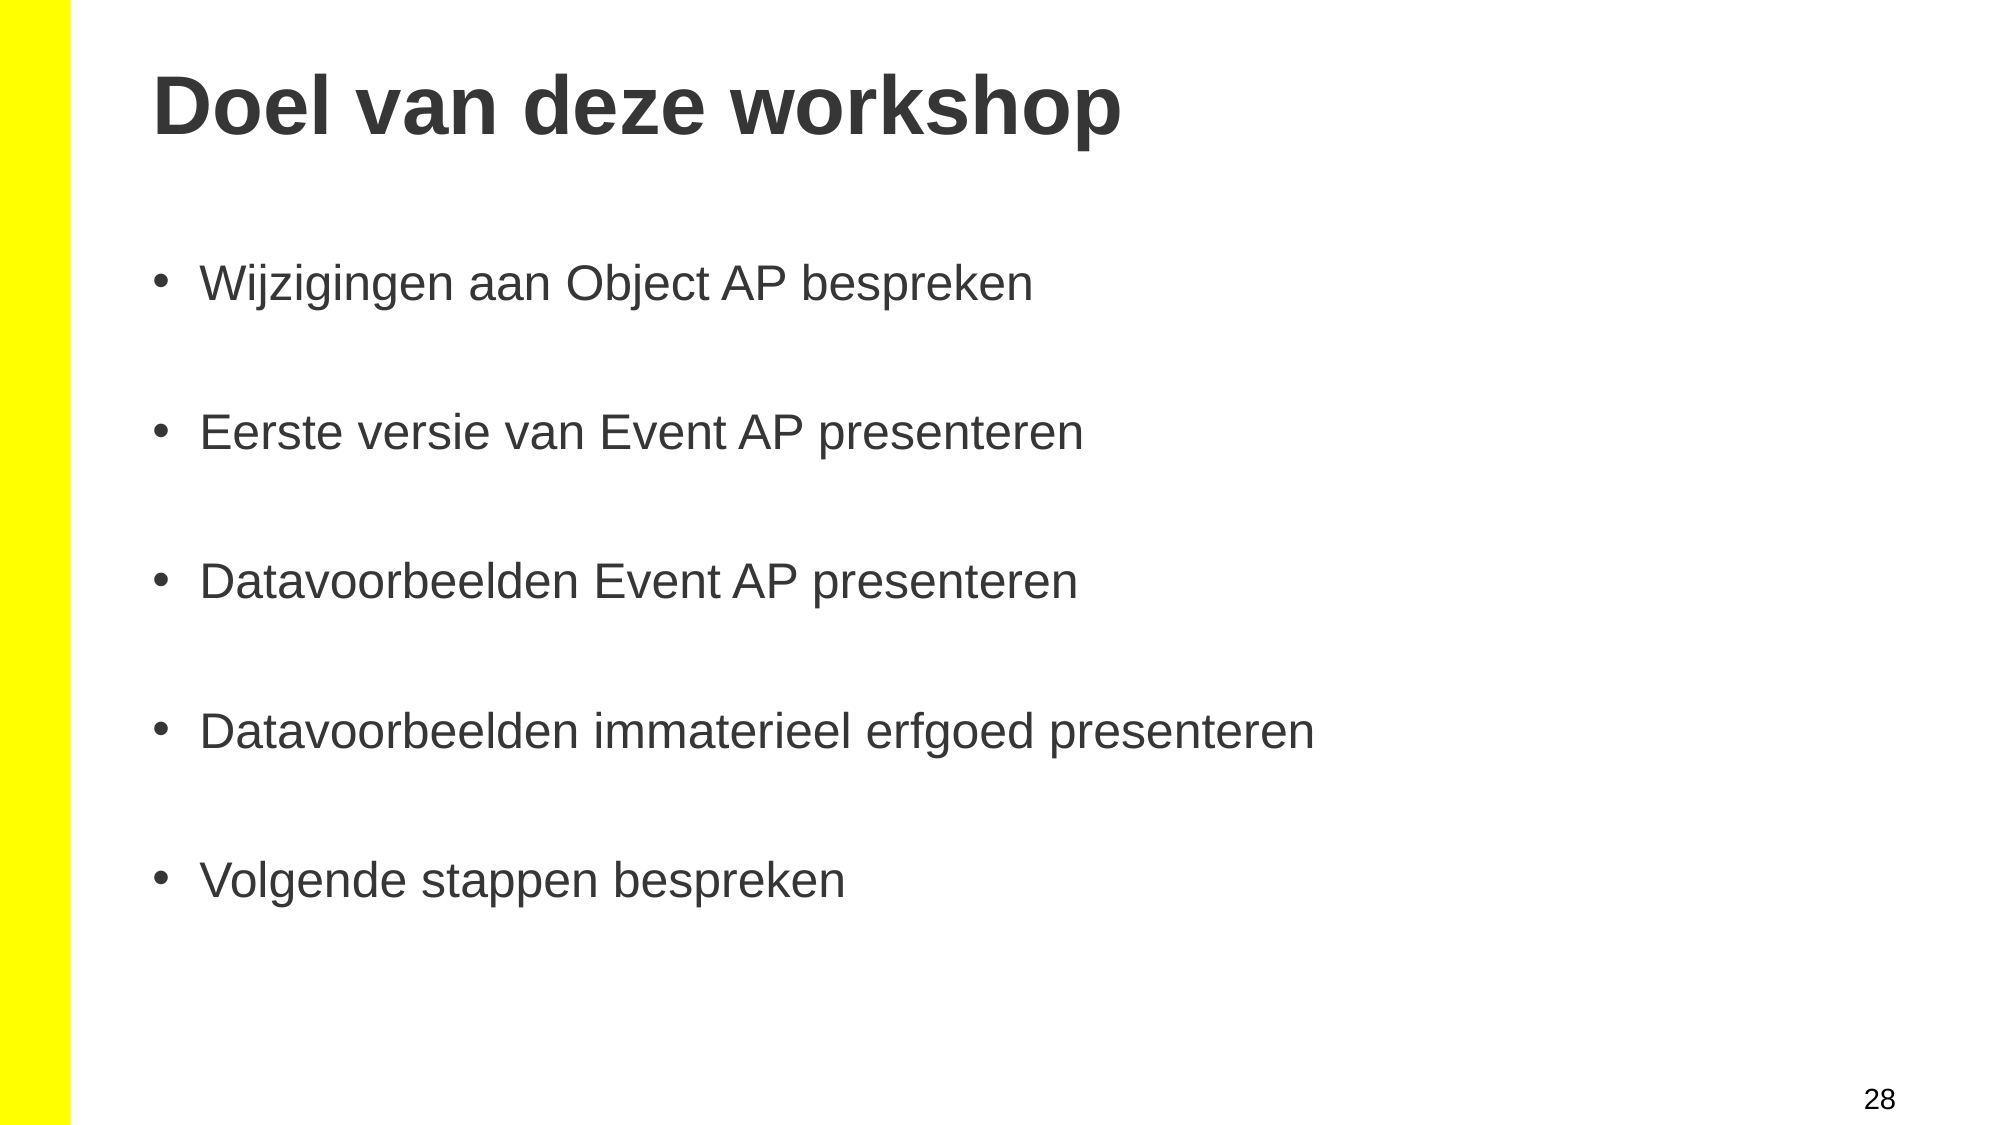

Doel van deze workshop
Wijzigingen aan Object AP bespreken

Eerste versie van Event AP presenteren

Datavoorbeelden Event AP presenteren

Datavoorbeelden immaterieel erfgoed presenteren

Volgende stappen bespreken
28